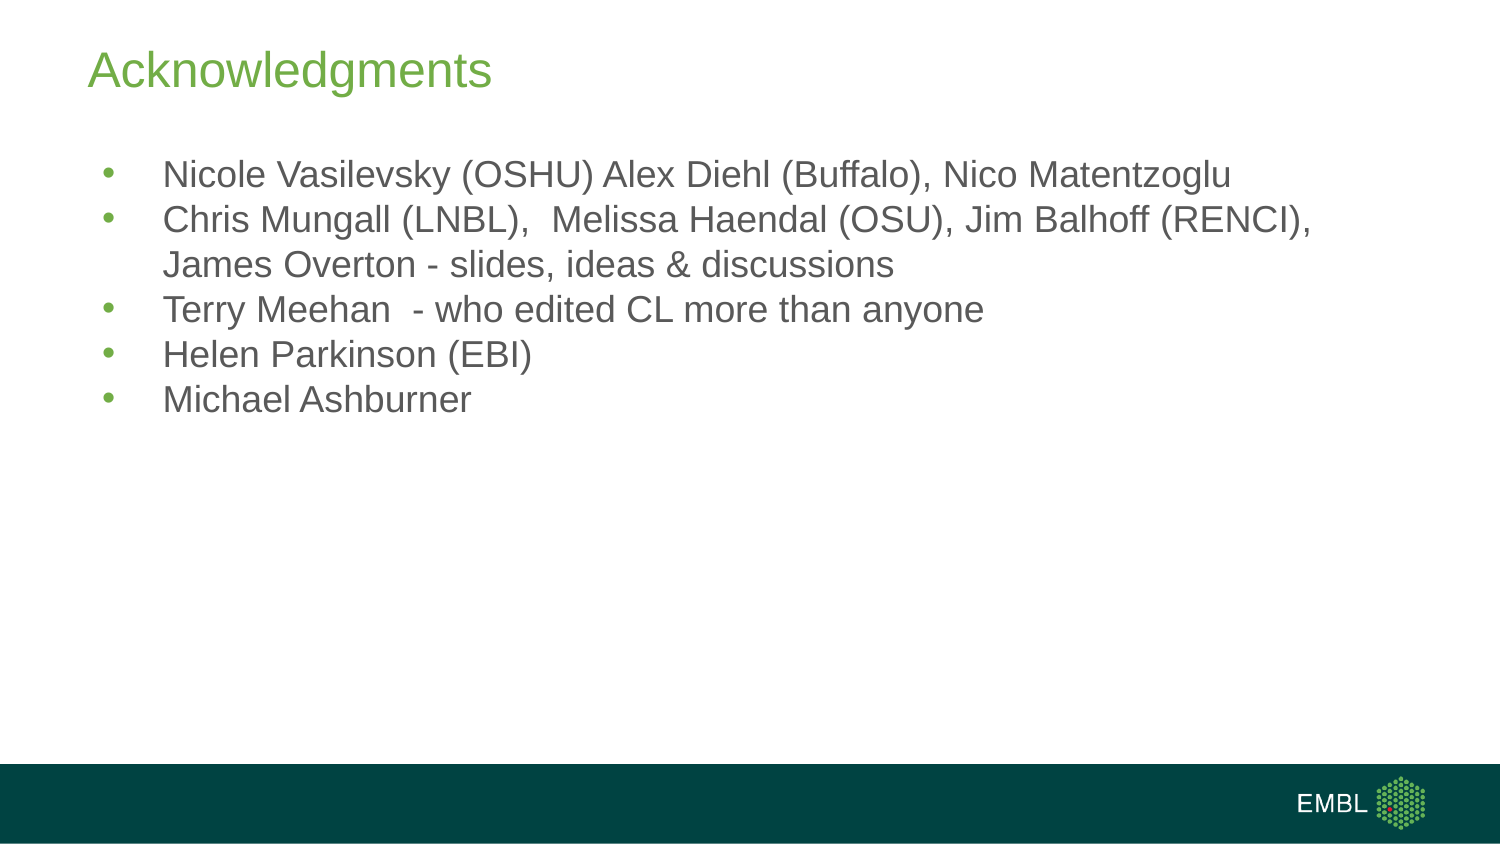

# Acknowledgments
Nicole Vasilevsky (OSHU) Alex Diehl (Buffalo), Nico Matentzoglu
Chris Mungall (LNBL),  Melissa Haendal (OSU), Jim Balhoff (RENCI), James Overton - slides, ideas & discussions
Terry Meehan  - who edited CL more than anyone
Helen Parkinson (EBI)
Michael Ashburner